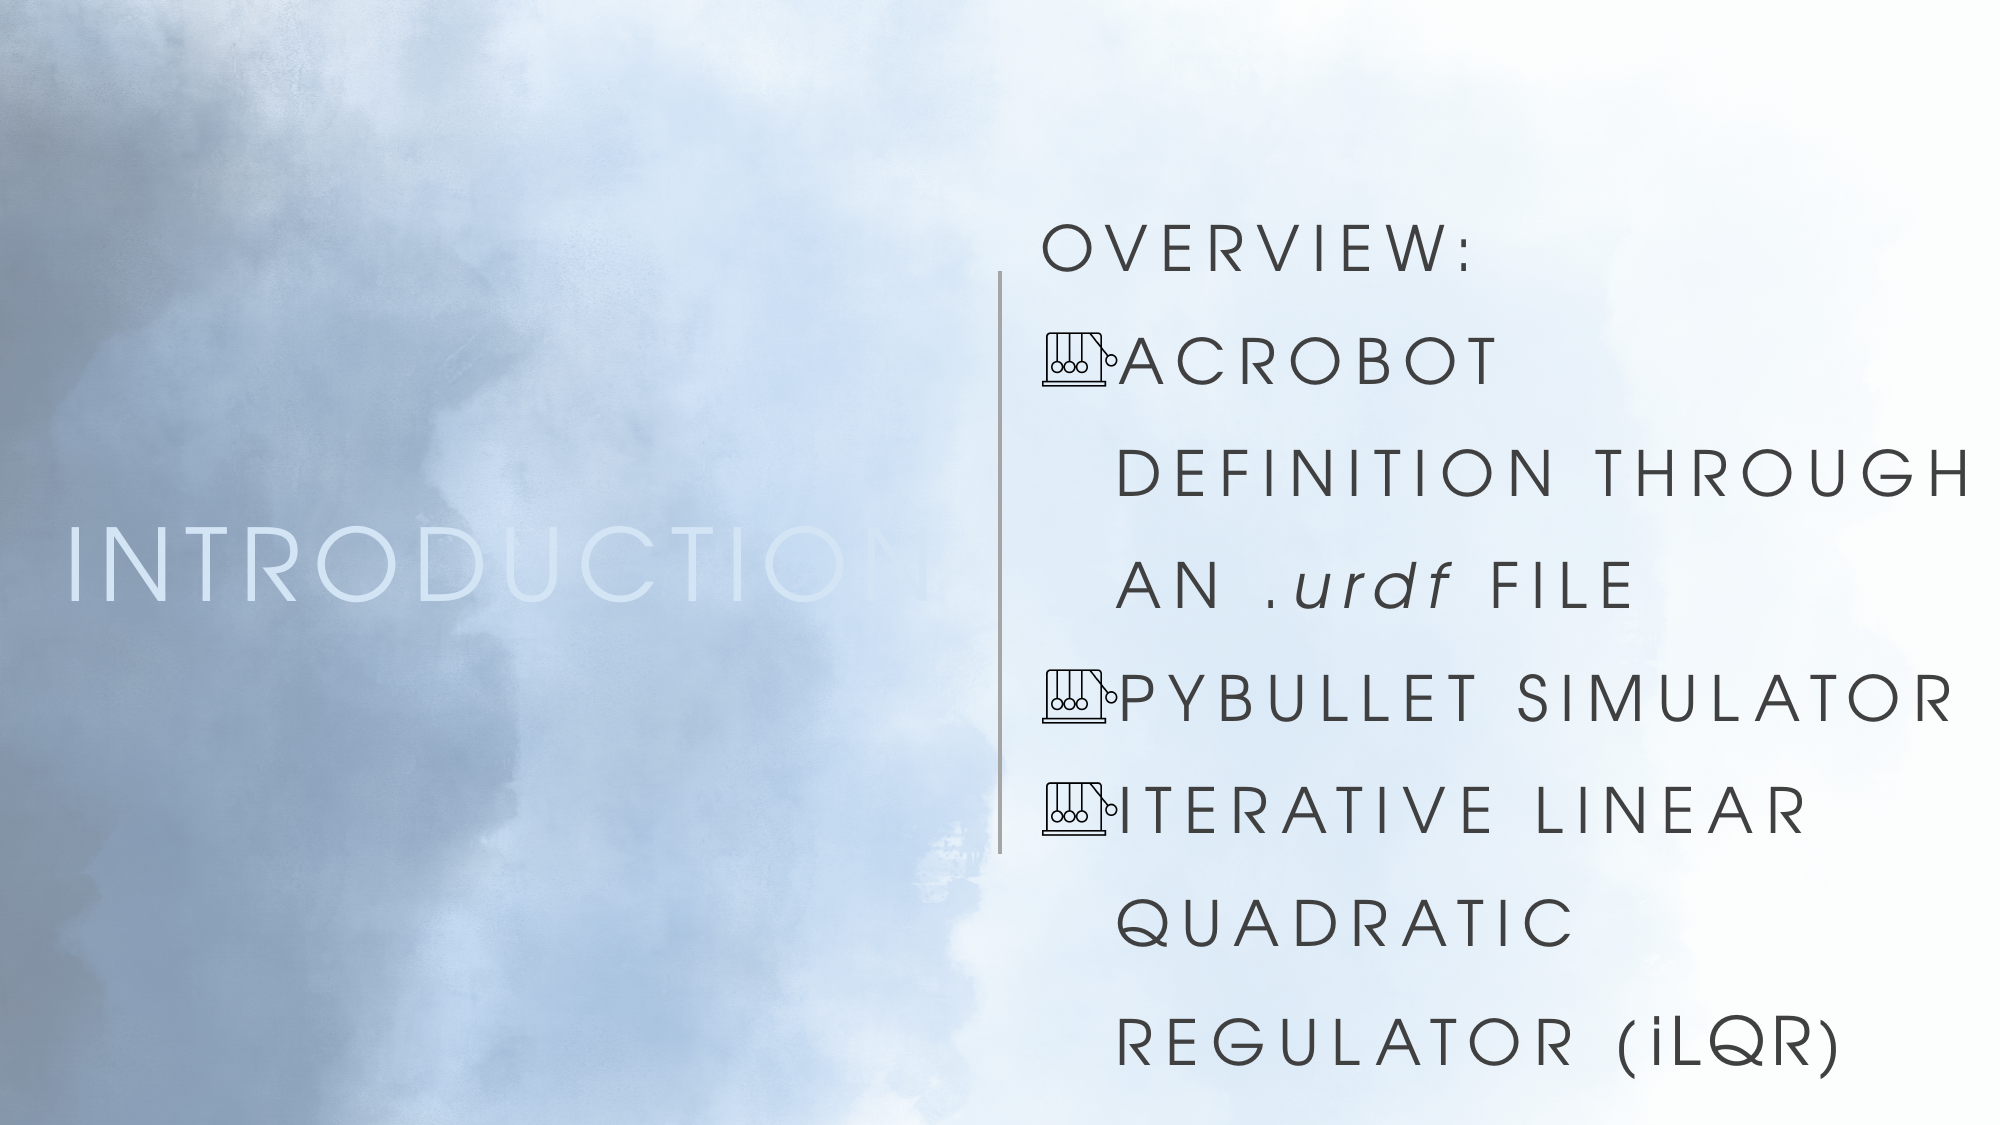

OVERVIEW:
Acrobot definition through an .urdf file
PyBullet simulator
Iterative Linear Quadratic Regulator (iLQR)
INTRODUCTION